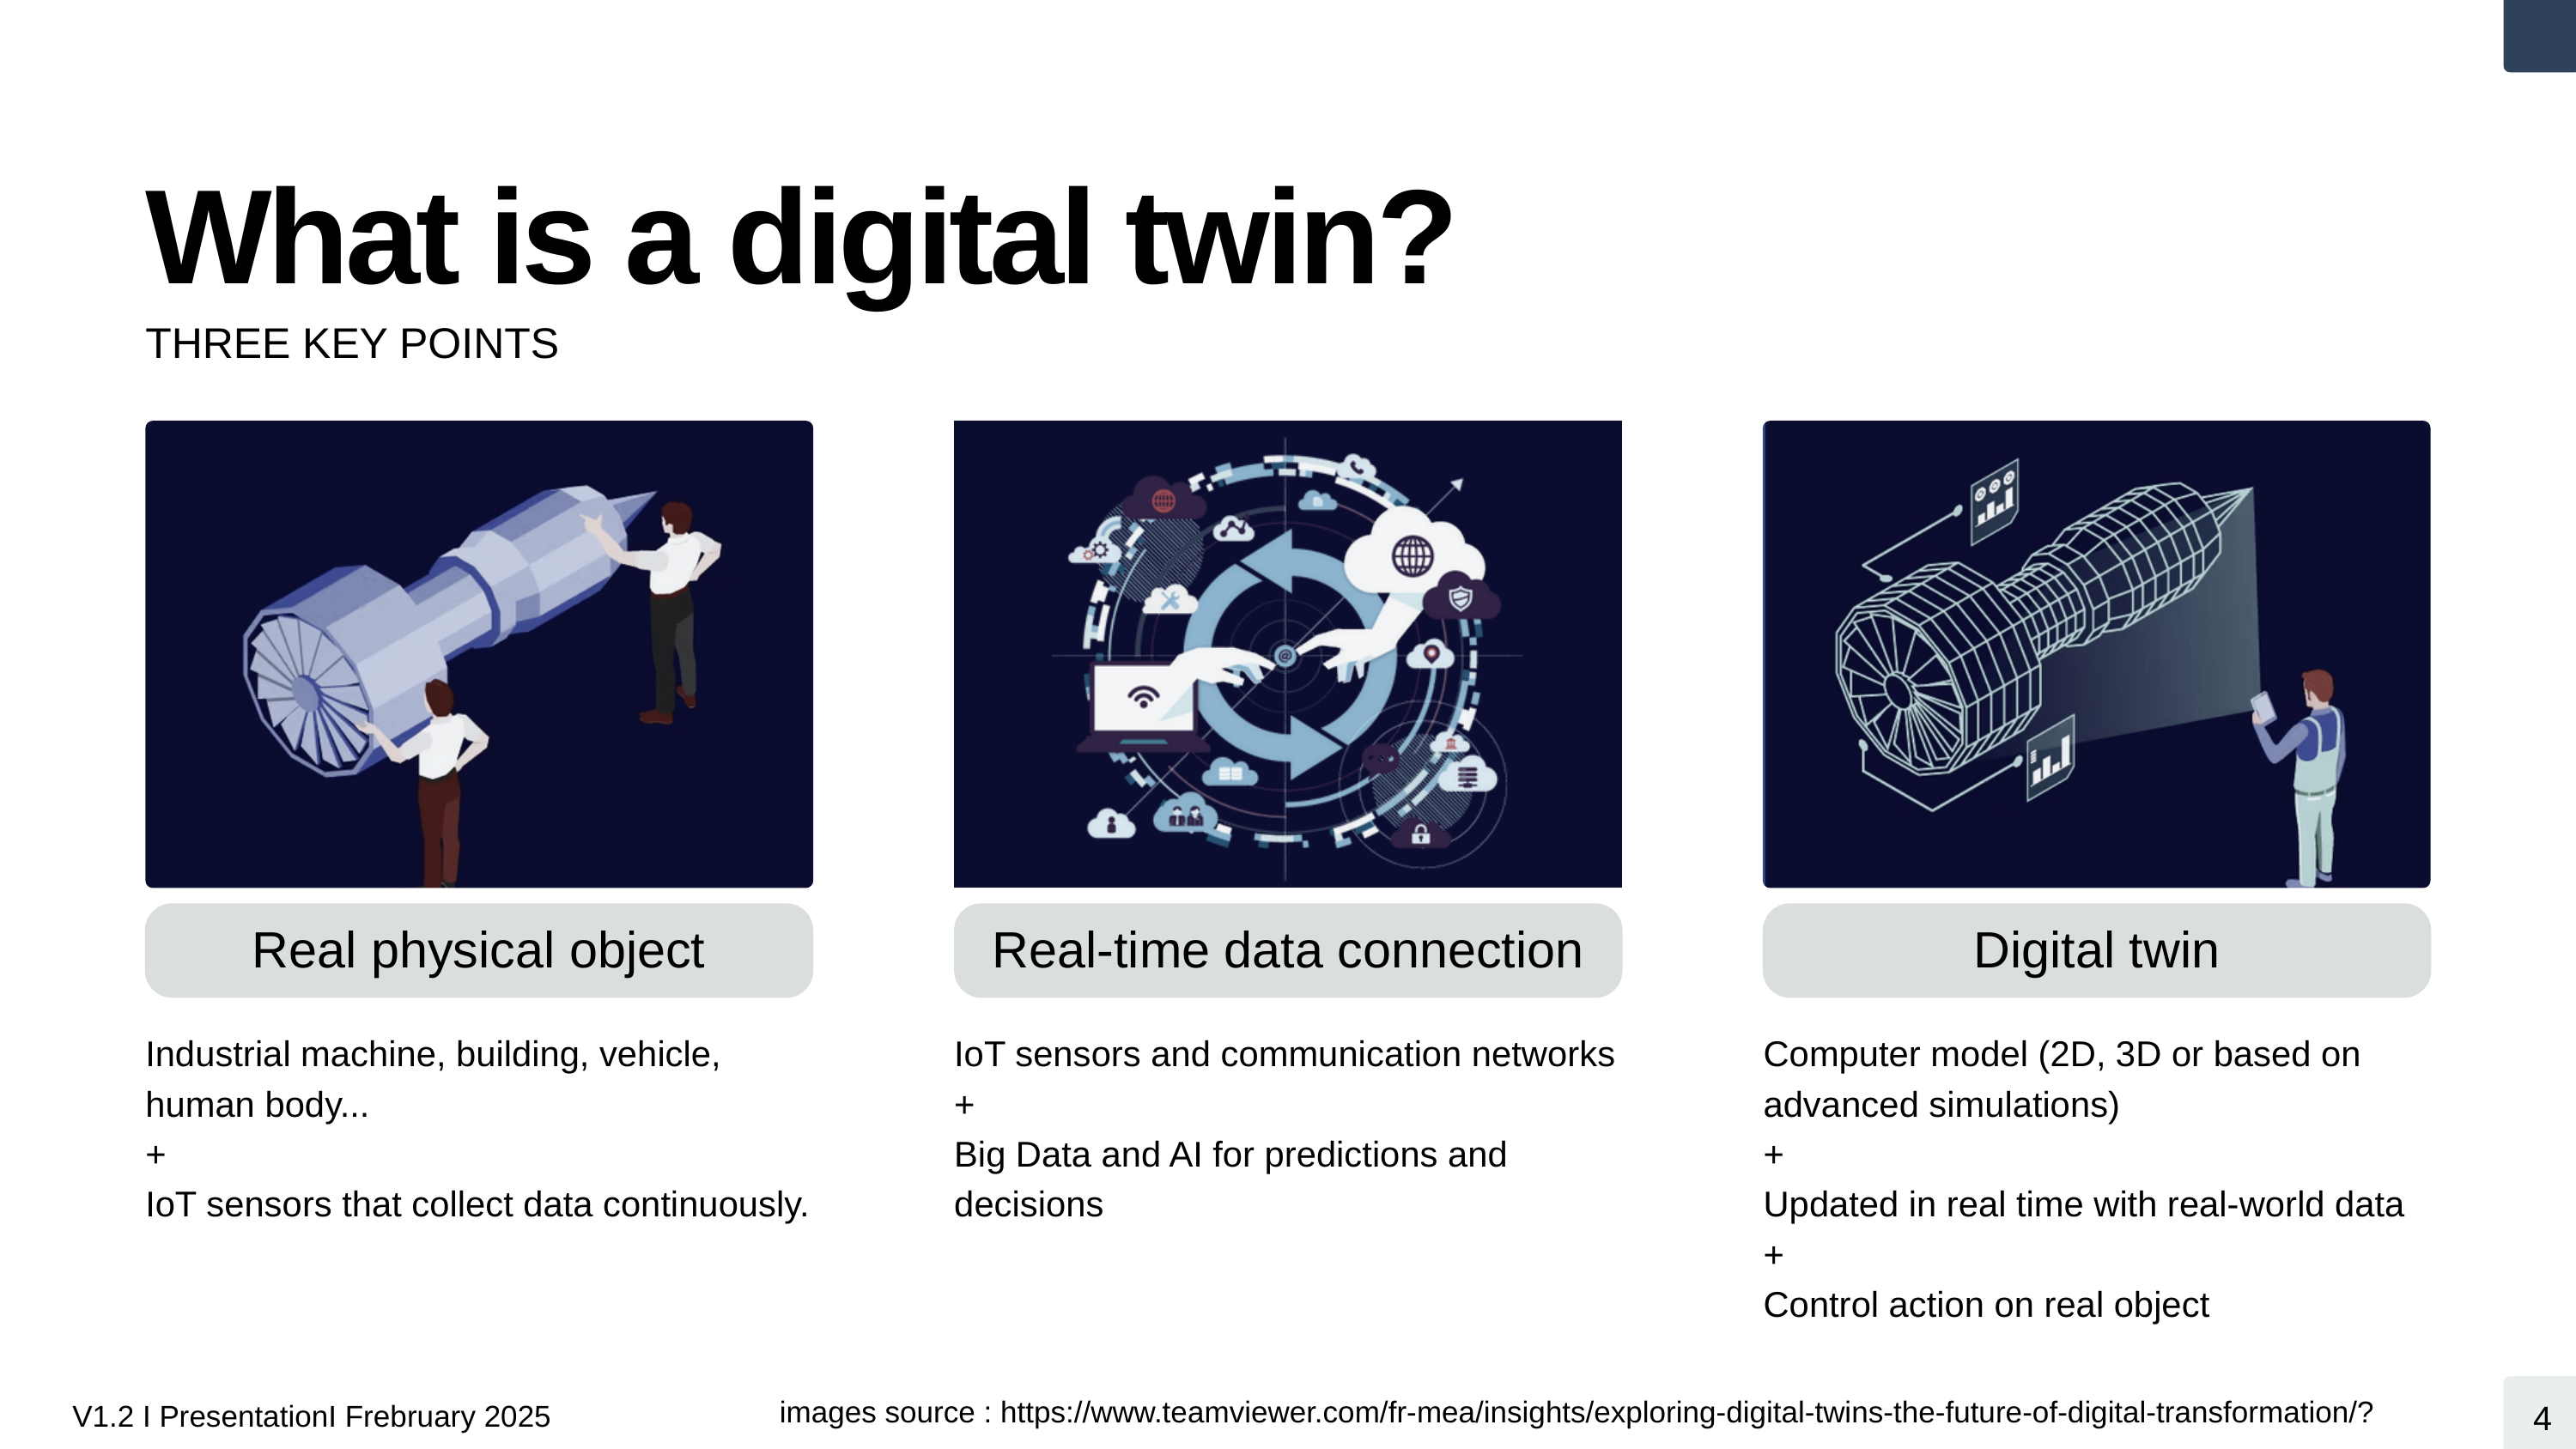

What is a digital twin?
THREE KEY POINTS

Real physical object
Real-time data connection
Digital twin
Industrial machine, building, vehicle, human body...
+
IoT sensors that collect data continuously.
IoT sensors and communication networks
+
Big Data and AI for predictions and decisions
Computer model (2D, 3D or based on advanced simulations)
+
Updated in real time with real-world data
+
Control action on real object

4
images source : https://www.teamviewer.com/fr-mea/insights/exploring-digital-twins-the-future-of-digital-transformation/?
V1.2 I PresentationI Frebruary 2025